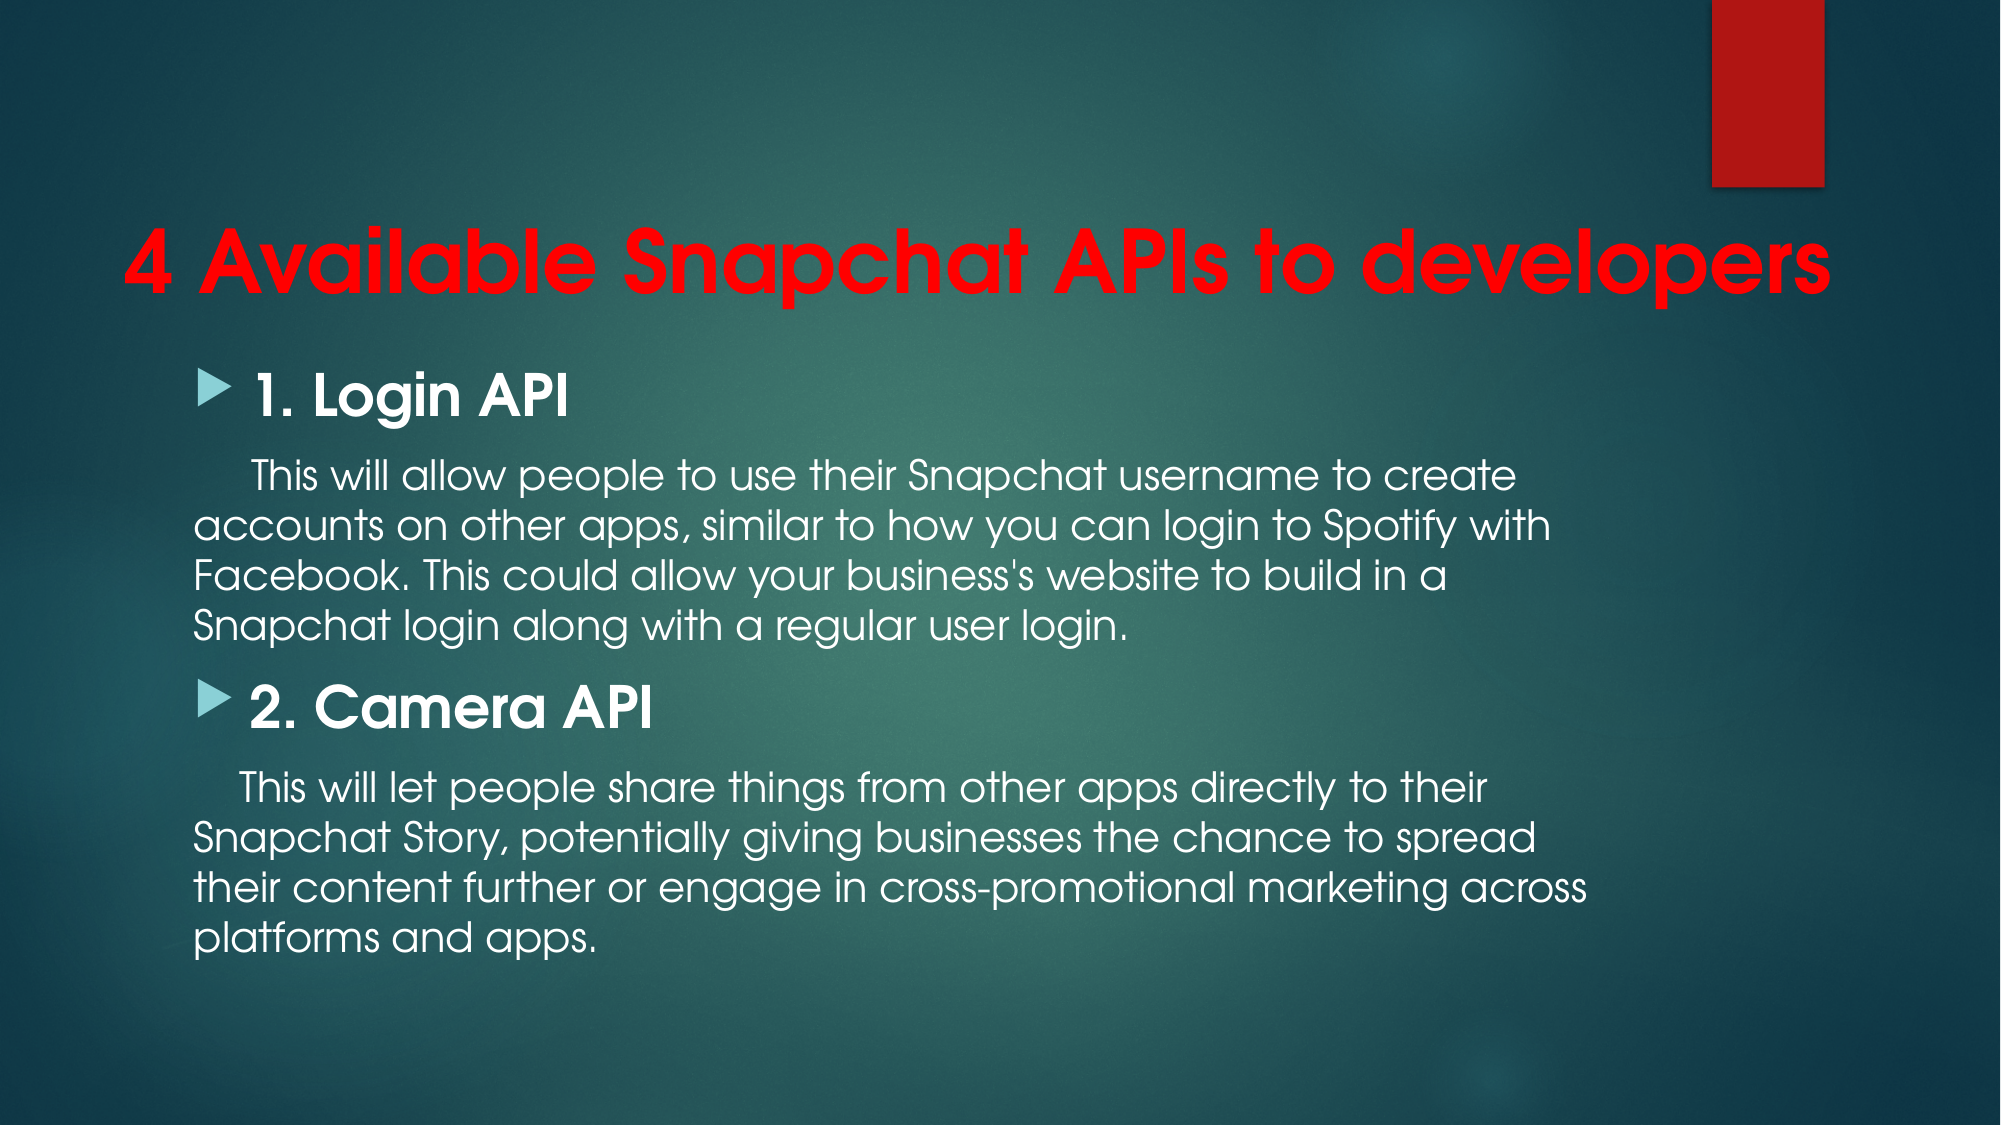

# 4 Available Snapchat APIs to developers
1. Login API
     This will allow people to use their Snapchat username to create accounts on other apps, similar to how you can login to Spotify with Facebook. This could allow your business's website to build in a Snapchat login along with a regular user login.
2. Camera API
    This will let people share things from other apps directly to their Snapchat Story, potentially giving businesses the chance to spread their content further or engage in cross-promotional marketing across platforms and apps.